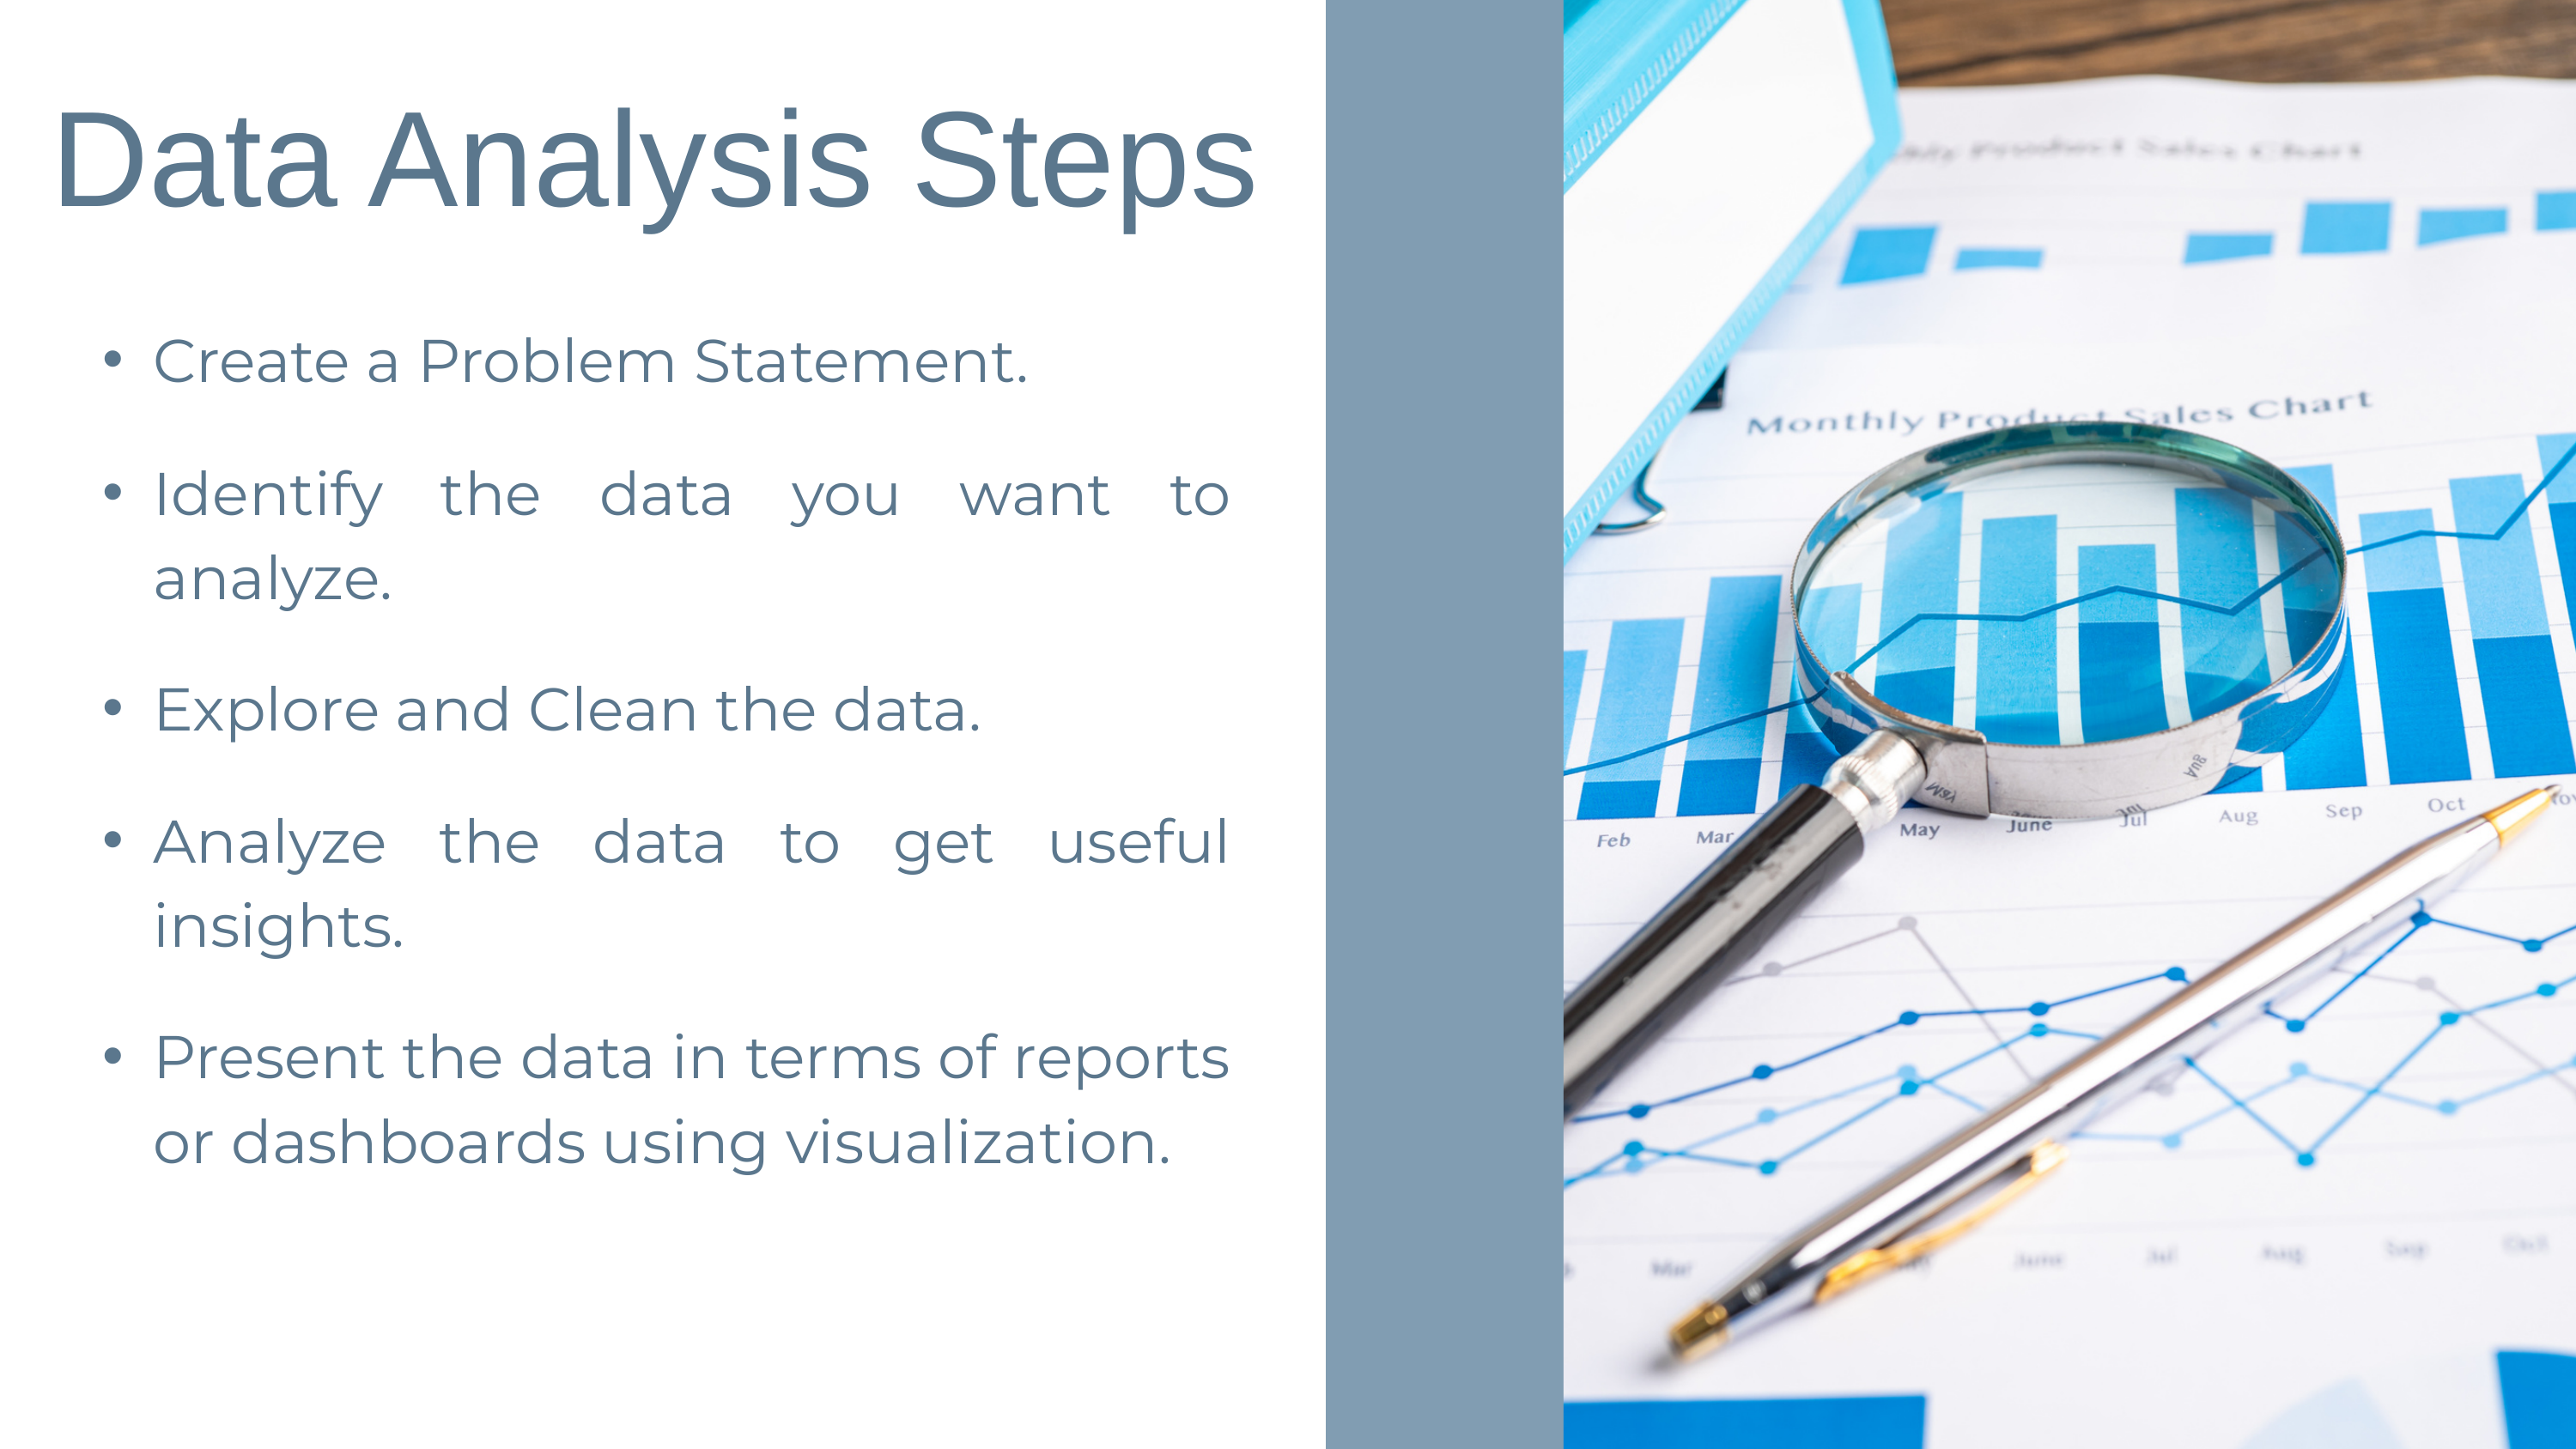

Data Analysis Steps
Create a Problem Statement.
Identify the data you want to analyze.
Explore and Clean the data.
Analyze the data to get useful insights.
Present the data in terms of reports or dashboards using visualization.